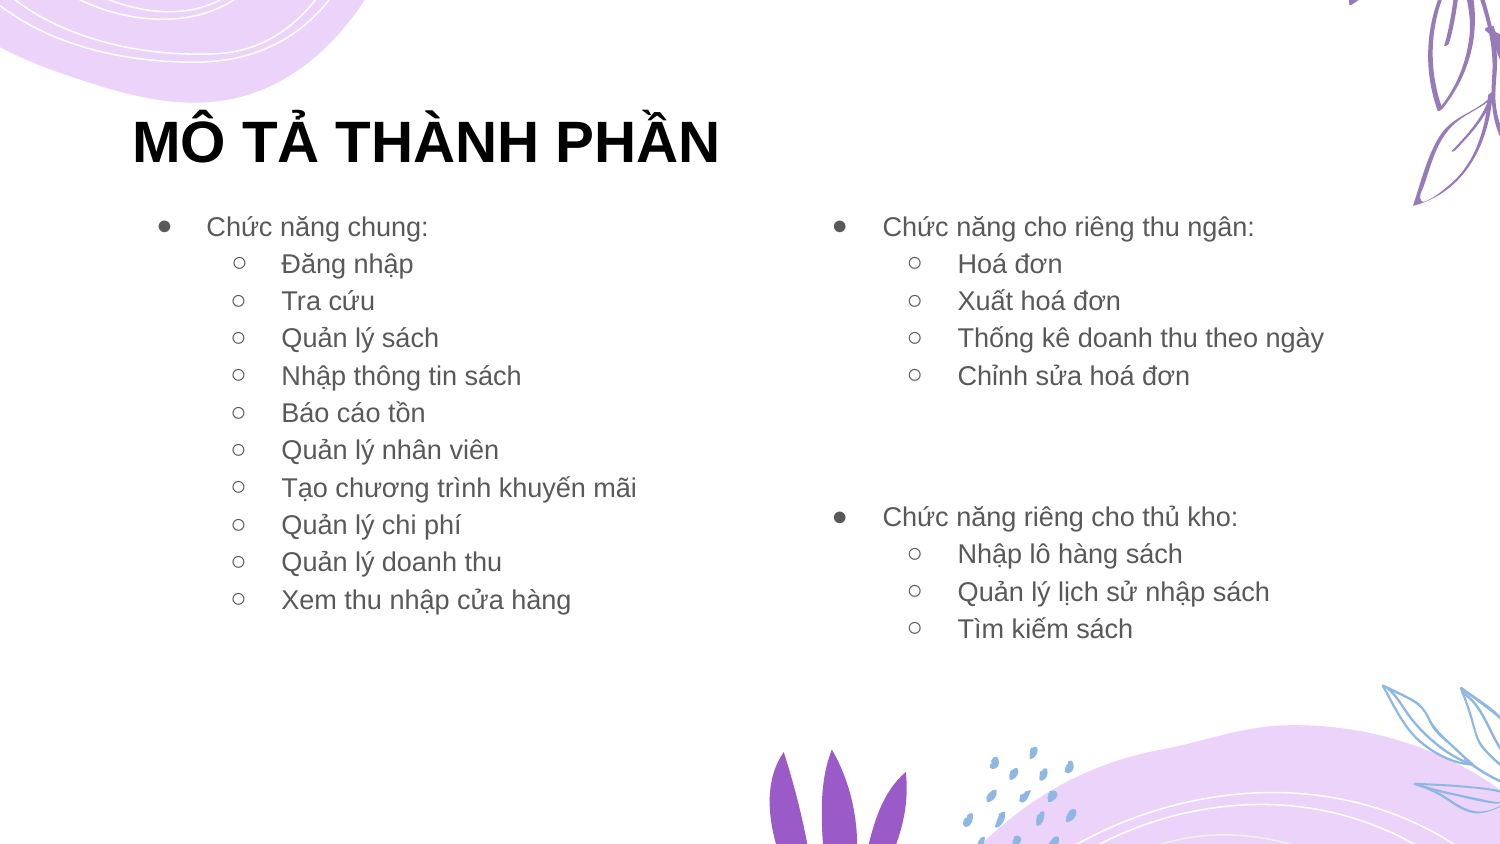

# MÔ TẢ THÀNH PHẦN

Chức năng chung:
Đăng nhập
Tra cứu
Quản lý sách
Nhập thông tin sách
Báo cáo tồn
Quản lý nhân viên
Tạo chương trình khuyến mãi
Quản lý chi phí
Quản lý doanh thu
Xem thu nhập cửa hàng

Chức năng cho riêng thu ngân:
Hoá đơn
Xuất hoá đơn
Thống kê doanh thu theo ngày
Chỉnh sửa hoá đơn

Chức năng riêng cho thủ kho:
Nhập lô hàng sách
Quản lý lịch sử nhập sách
Tìm kiếm sách